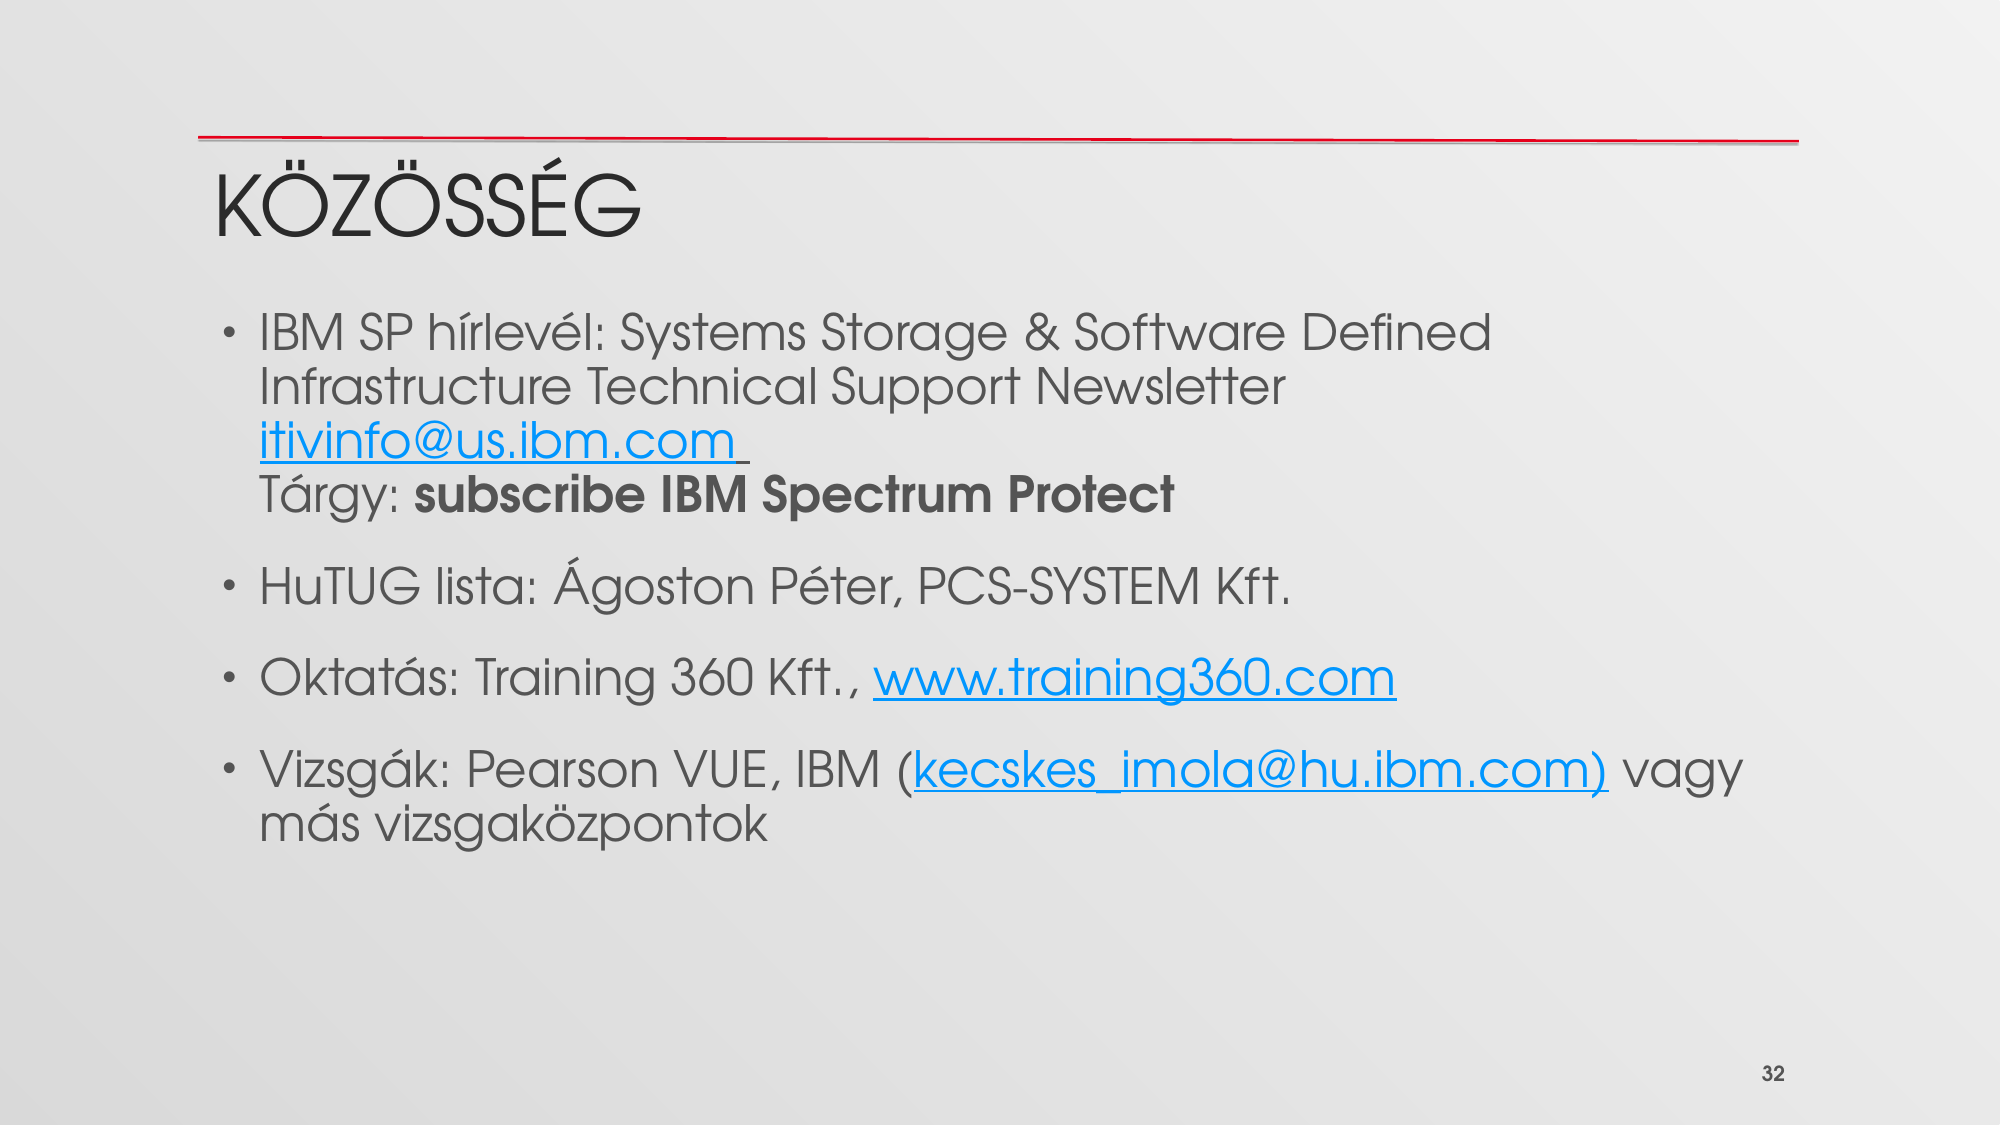

# Közösség
IBM SP hírlevél: Systems Storage & Software Defined Infrastructure Technical Support Newsletter
itivinfo@us.ibm.com 
Tárgy: subscribe IBM Spectrum Protect
HuTUG lista: Ágoston Péter, PCS-SYSTEM Kft.
Oktatás: Training 360 Kft., www.training360.com
Vizsgák: Pearson VUE, IBM (kecskes_imola@hu.ibm.com) vagy más vizsgaközpontok

32